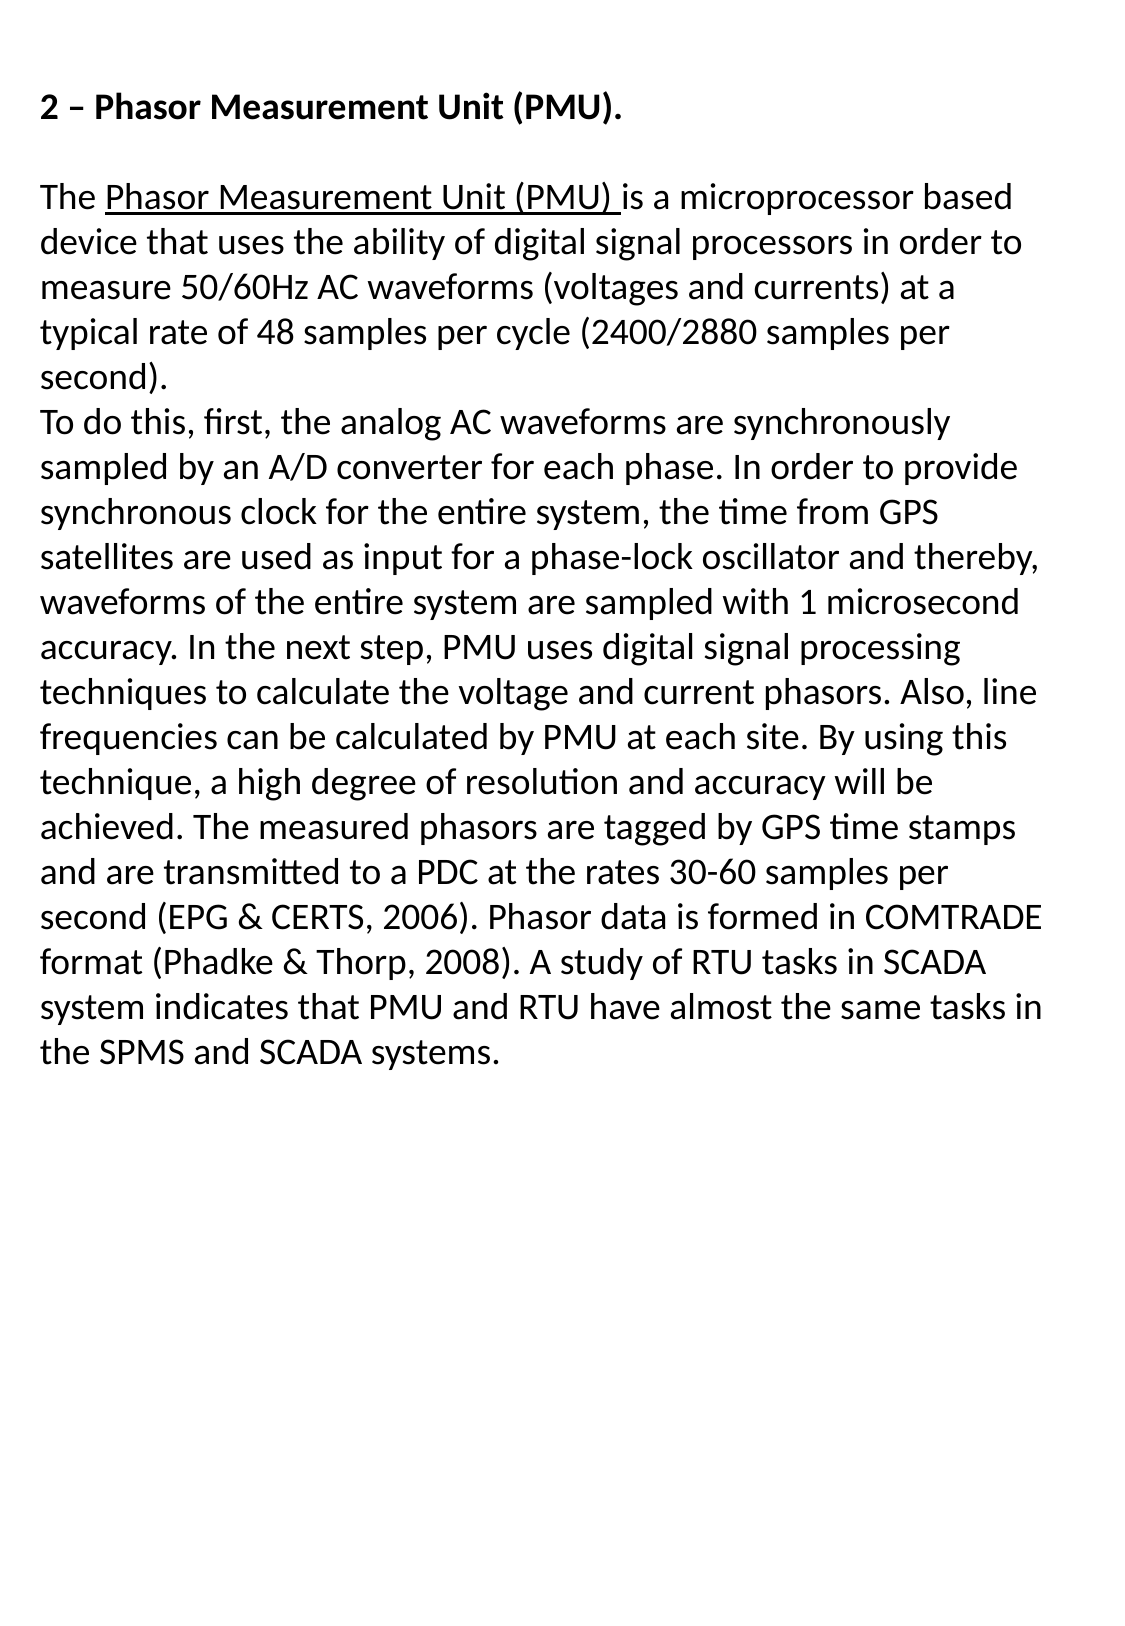

2 – Phasor Measurement Unit (PMU).

The Phasor Measurement Unit (PMU) is a microprocessor based device that uses the ability of digital signal processors in order to measure 50/60Hz AC waveforms (voltages and currents) at a typical rate of 48 samples per cycle (2400/2880 samples per second).
To do this, first, the analog AC waveforms are synchronously sampled by an A/D converter for each phase. In order to provide synchronous clock for the entire system, the time from GPS satellites are used as input for a phase-lock oscillator and thereby, waveforms of the entire system are sampled with 1 microsecond accuracy. In the next step, PMU uses digital signal processing techniques to calculate the voltage and current phasors. Also, line frequencies can be calculated by PMU at each site. By using this technique, a high degree of resolution and accuracy will be achieved. The measured phasors are tagged by GPS time stamps and are transmitted to a PDC at the rates 30-60 samples per second (EPG & CERTS, 2006). Phasor data is formed in COMTRADE format (Phadke & Thorp, 2008). A study of RTU tasks in SCADA system indicates that PMU and RTU have almost the same tasks in the SPMS and SCADA systems.